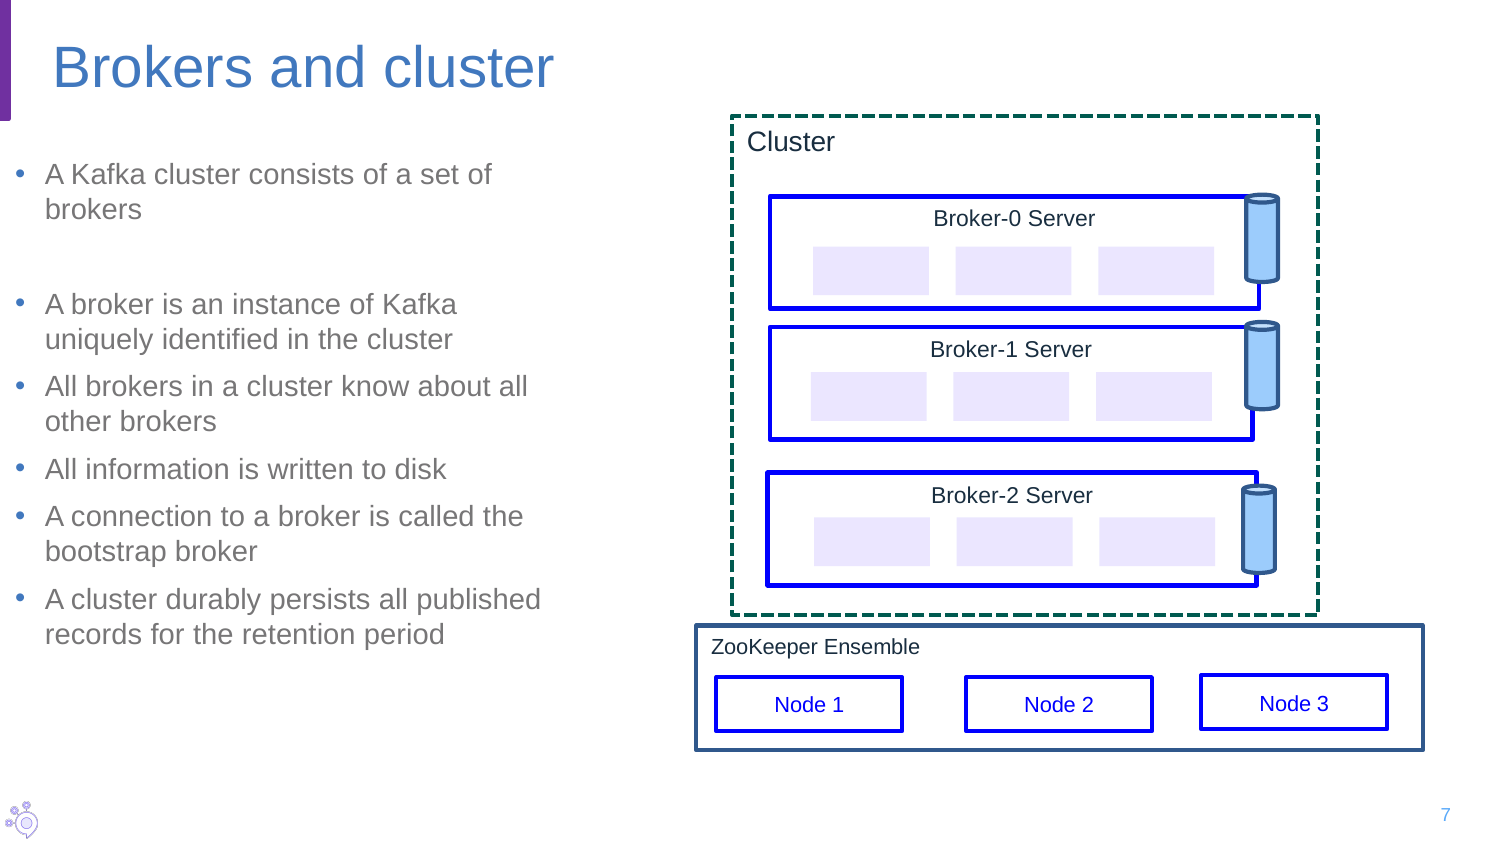

# Brokers and cluster
Cluster
A Kafka cluster consists of a set of brokers

A broker is an instance of Kafka uniquely identified in the cluster
All brokers in a cluster know about all other brokers
All information is written to disk
A connection to a broker is called the bootstrap broker
A cluster durably persists all published records for the retention period

Broker-0 Server

Broker-1 Server

Broker-2 Server

ZooKeeper Ensemble
Node 3
Node 2
Node 1
7